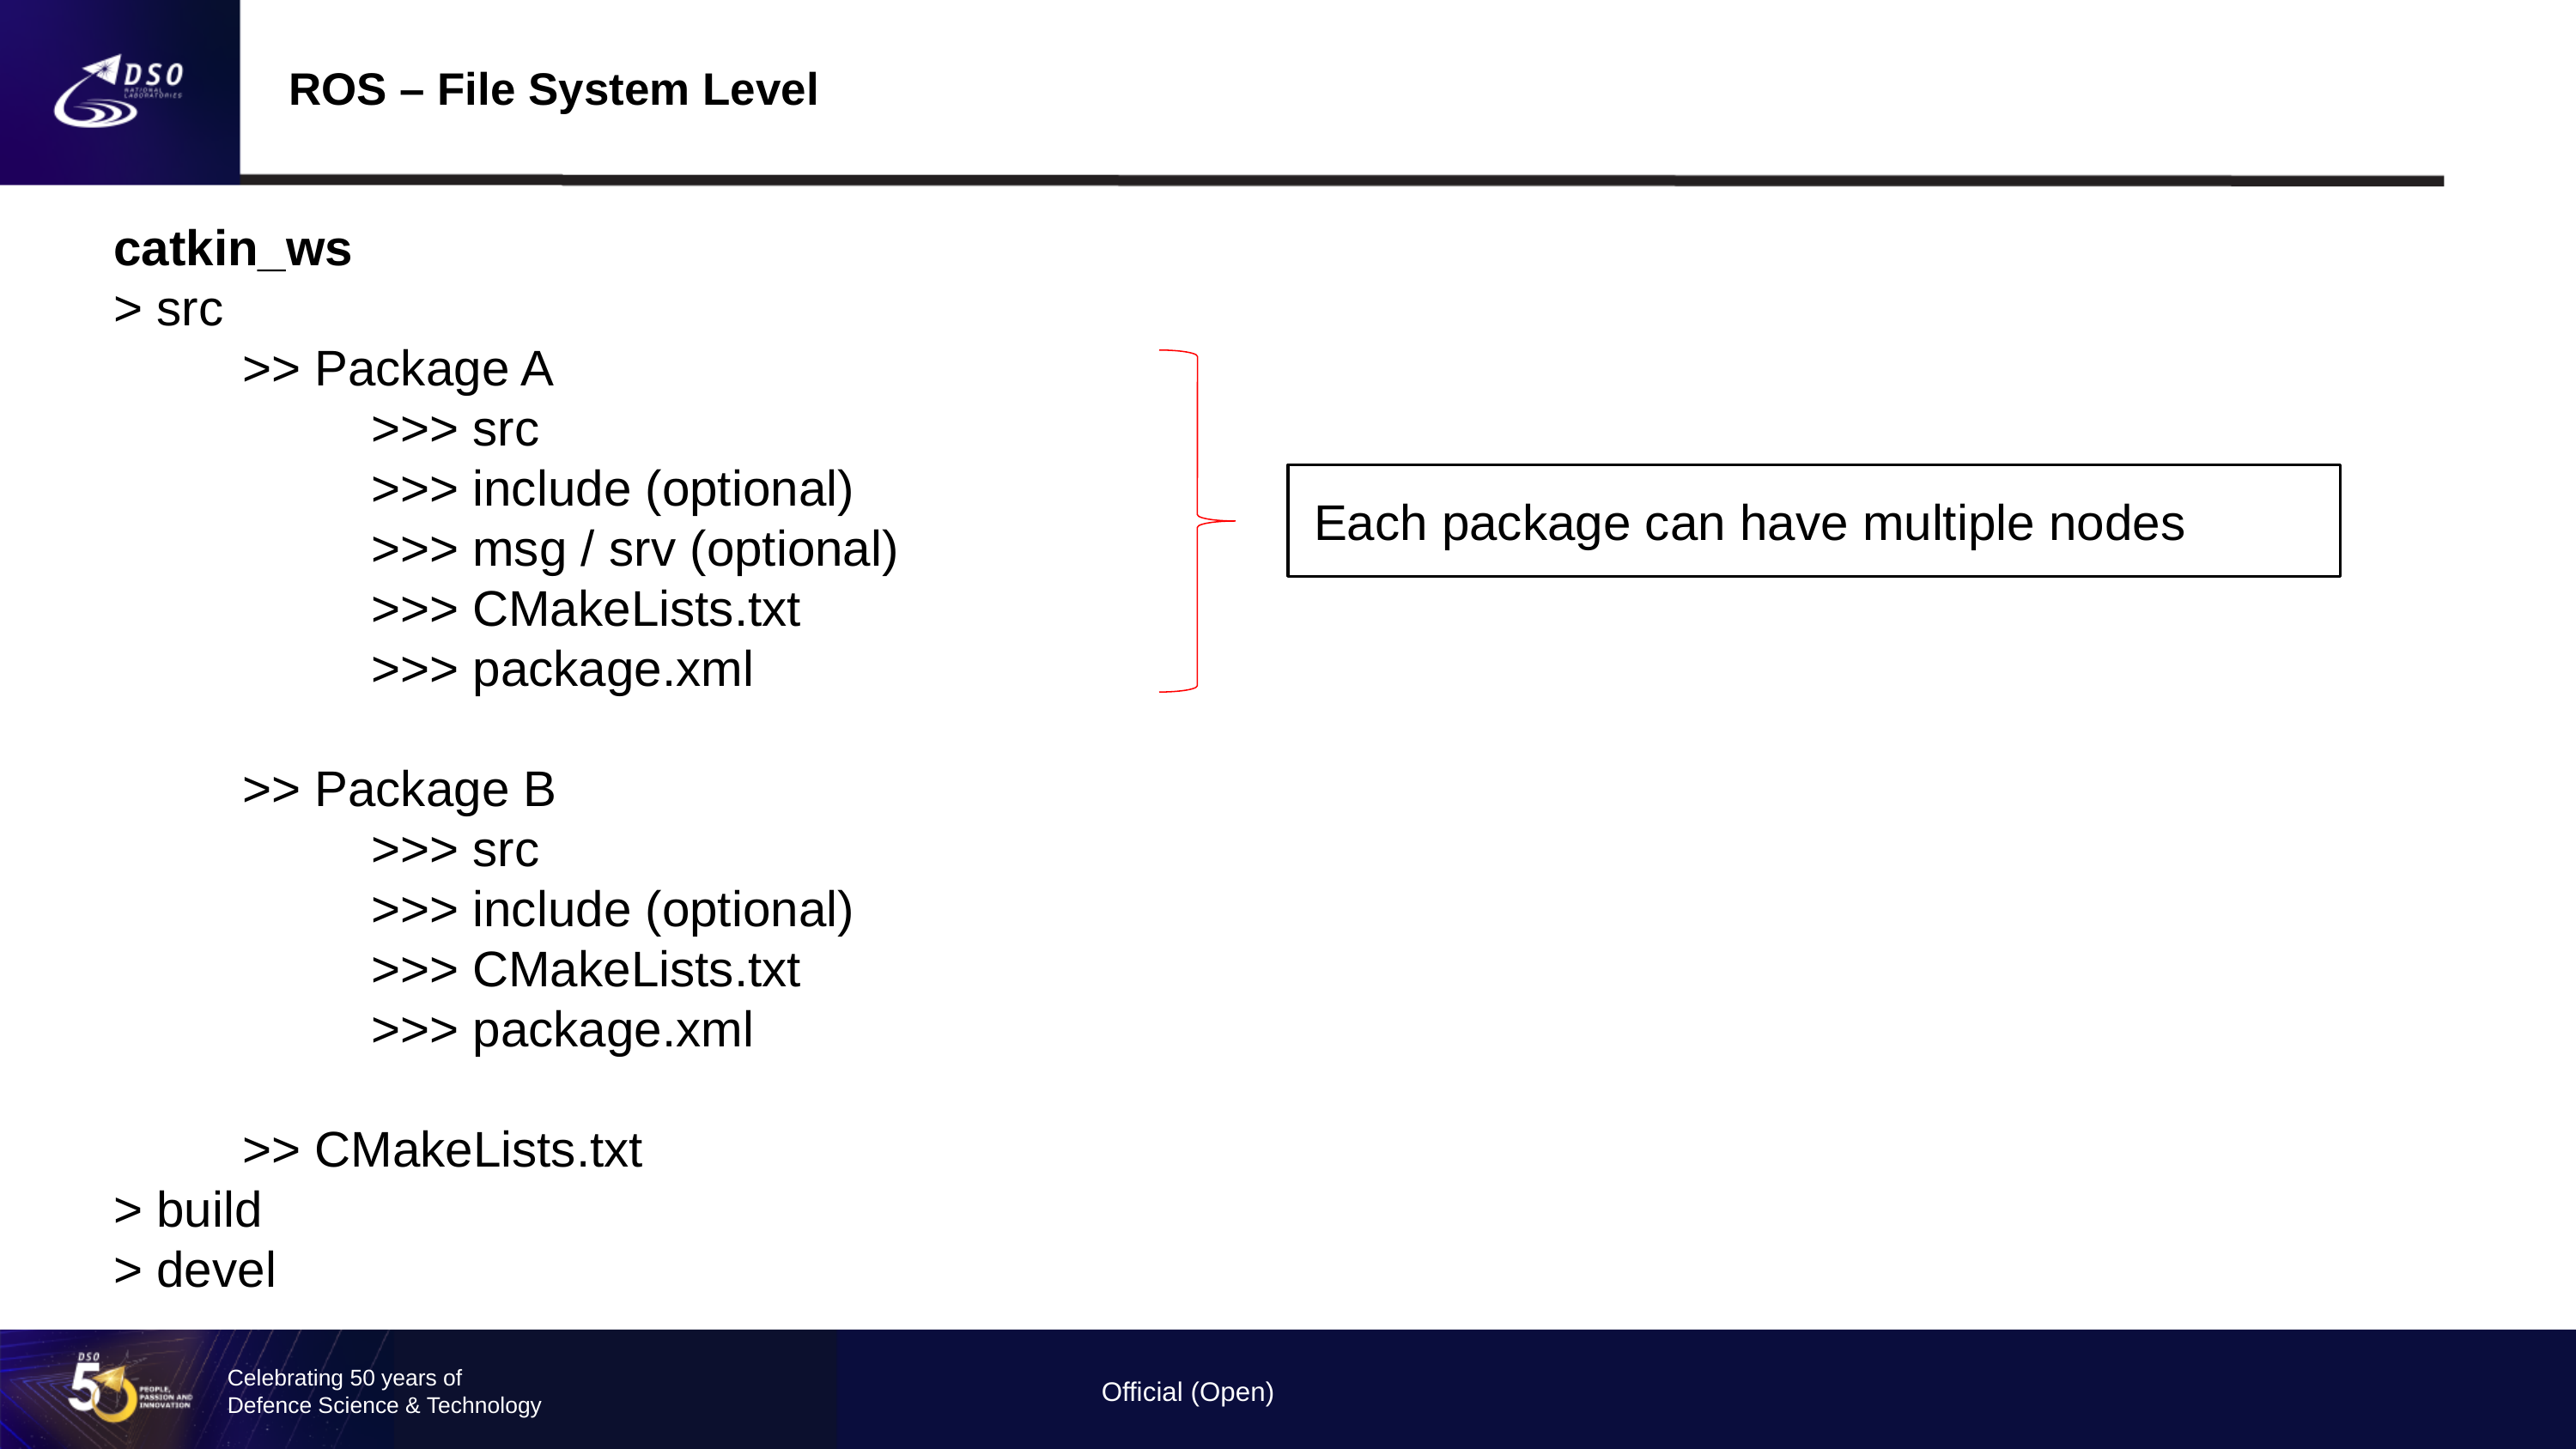

ROS – File System Level
catkin_ws
> src
	>> Package A
		>>> src
		>>> include (optional)
		>>> msg / srv (optional)
		>>> CMakeLists.txt
		>>> package.xml

	>> Package B
		>>> src
		>>> include (optional)
		>>> CMakeLists.txt
		>>> package.xml

	>> CMakeLists.txt
> build
> devel

Each package can have multiple nodes